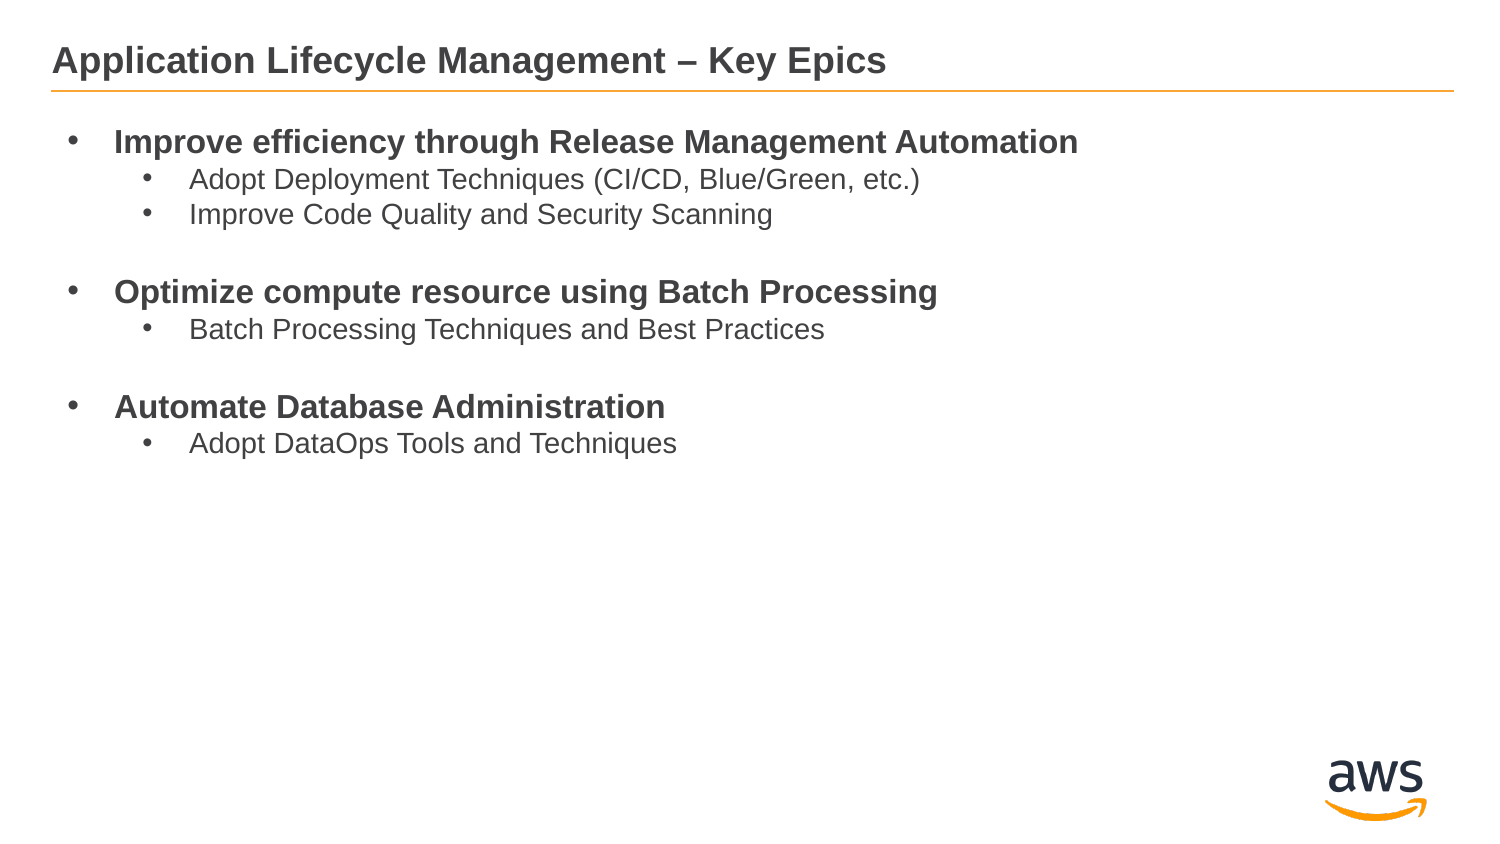

Application Lifecycle Management – Key Epics
Improve efficiency through Release Management Automation
Adopt Deployment Techniques (CI/CD, Blue/Green, etc.)
Improve Code Quality and Security Scanning

Optimize compute resource using Batch Processing
Batch Processing Techniques and Best Practices

Automate Database Administration
Adopt DataOps Tools and Techniques